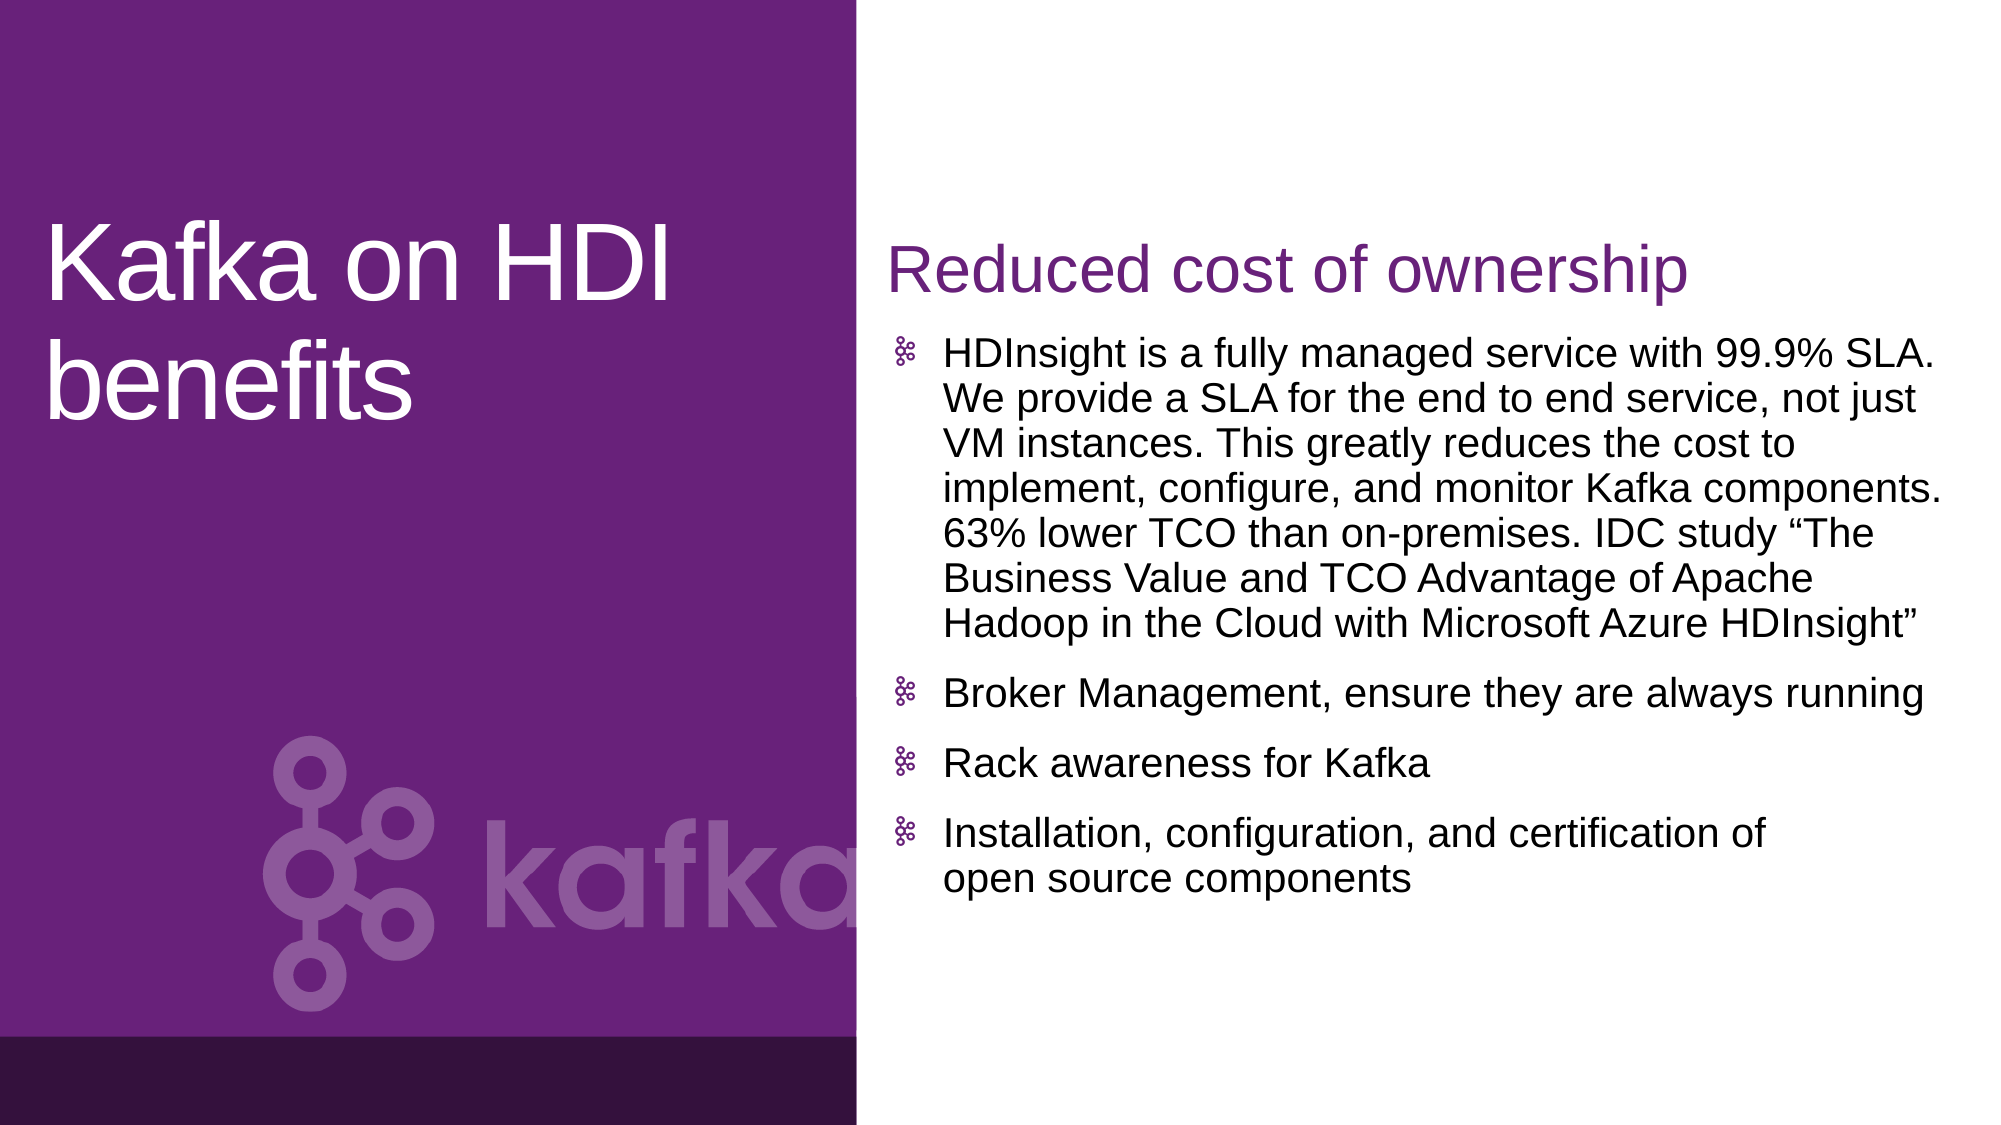

# Kafka on HDI benefits
Reduced cost of ownership
HDInsight is a fully managed service with 99.9% SLA.
We provide a SLA for the end to end service, not just VM instances. This greatly reduces the cost to implement, configure, and monitor Kafka components.
63% lower TCO than on-premises. IDC study “The Business Value and TCO Advantage of Apache Hadoop in the Cloud with Microsoft Azure HDInsight”
Broker Management, ensure they are always running
Rack awareness for Kafka
Installation, configuration, and certification of
open source components